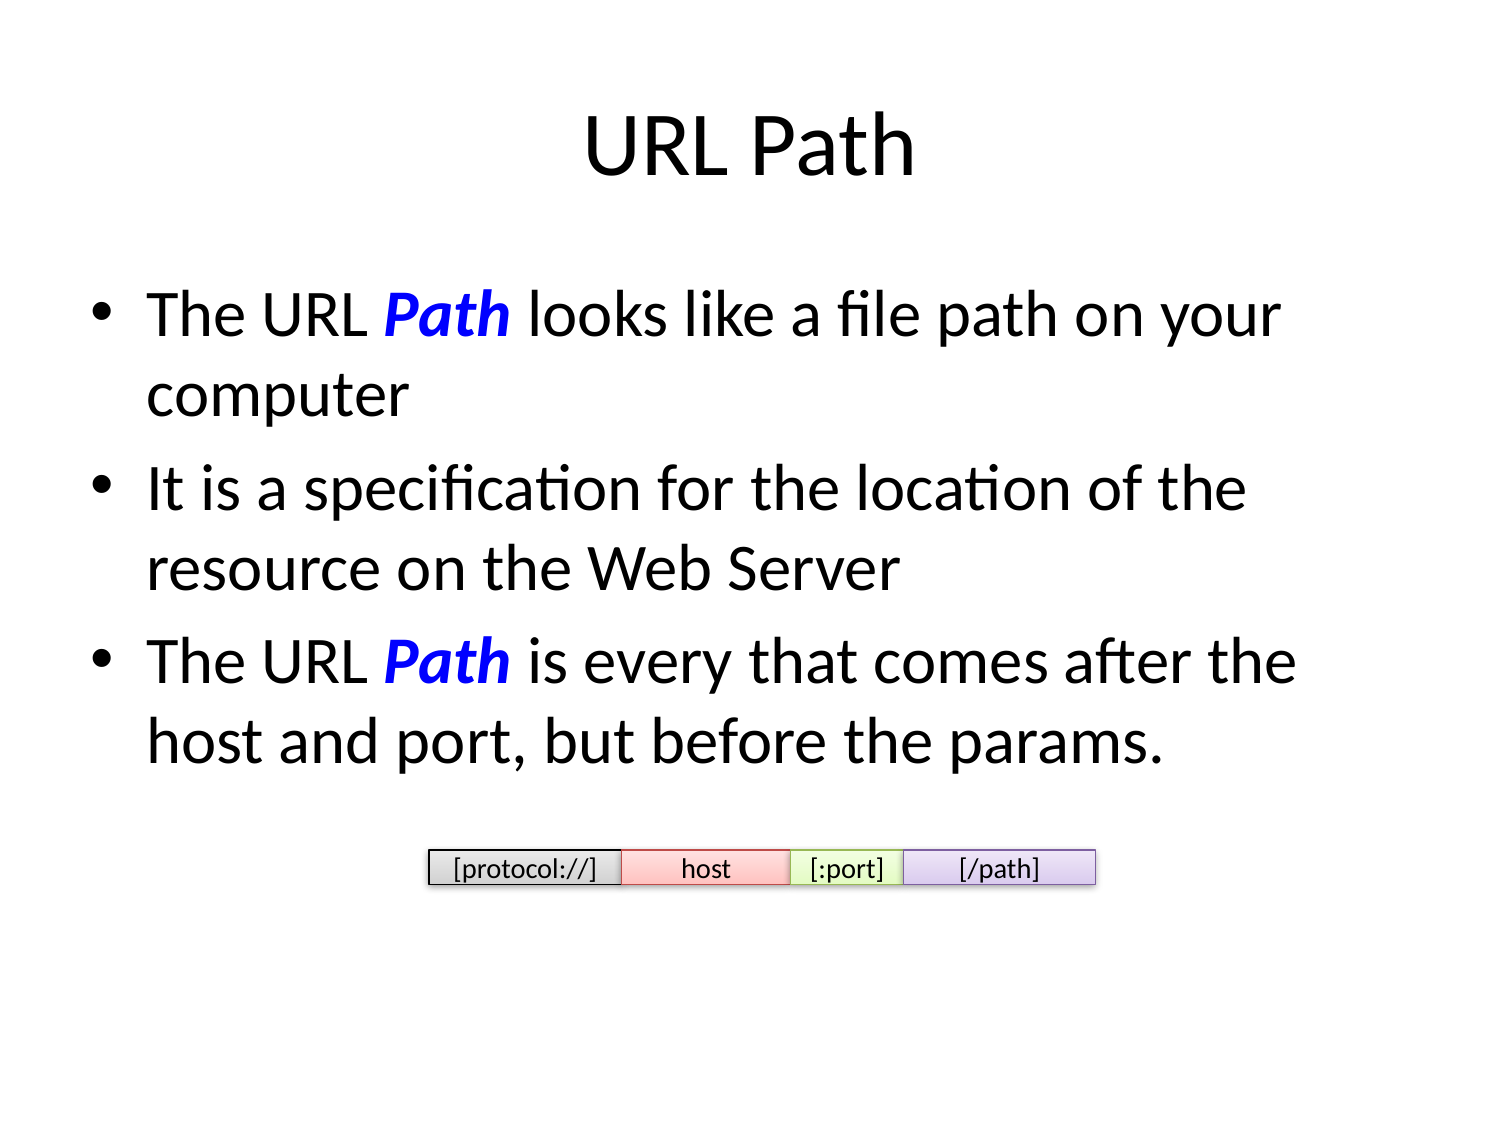

# URL Path
The URL Path looks like a file path on your computer
It is a specification for the location of the resource on the Web Server
The URL Path is every that comes after the host and port, but before the params.
[protocol://]
host
[:port]
[/path]